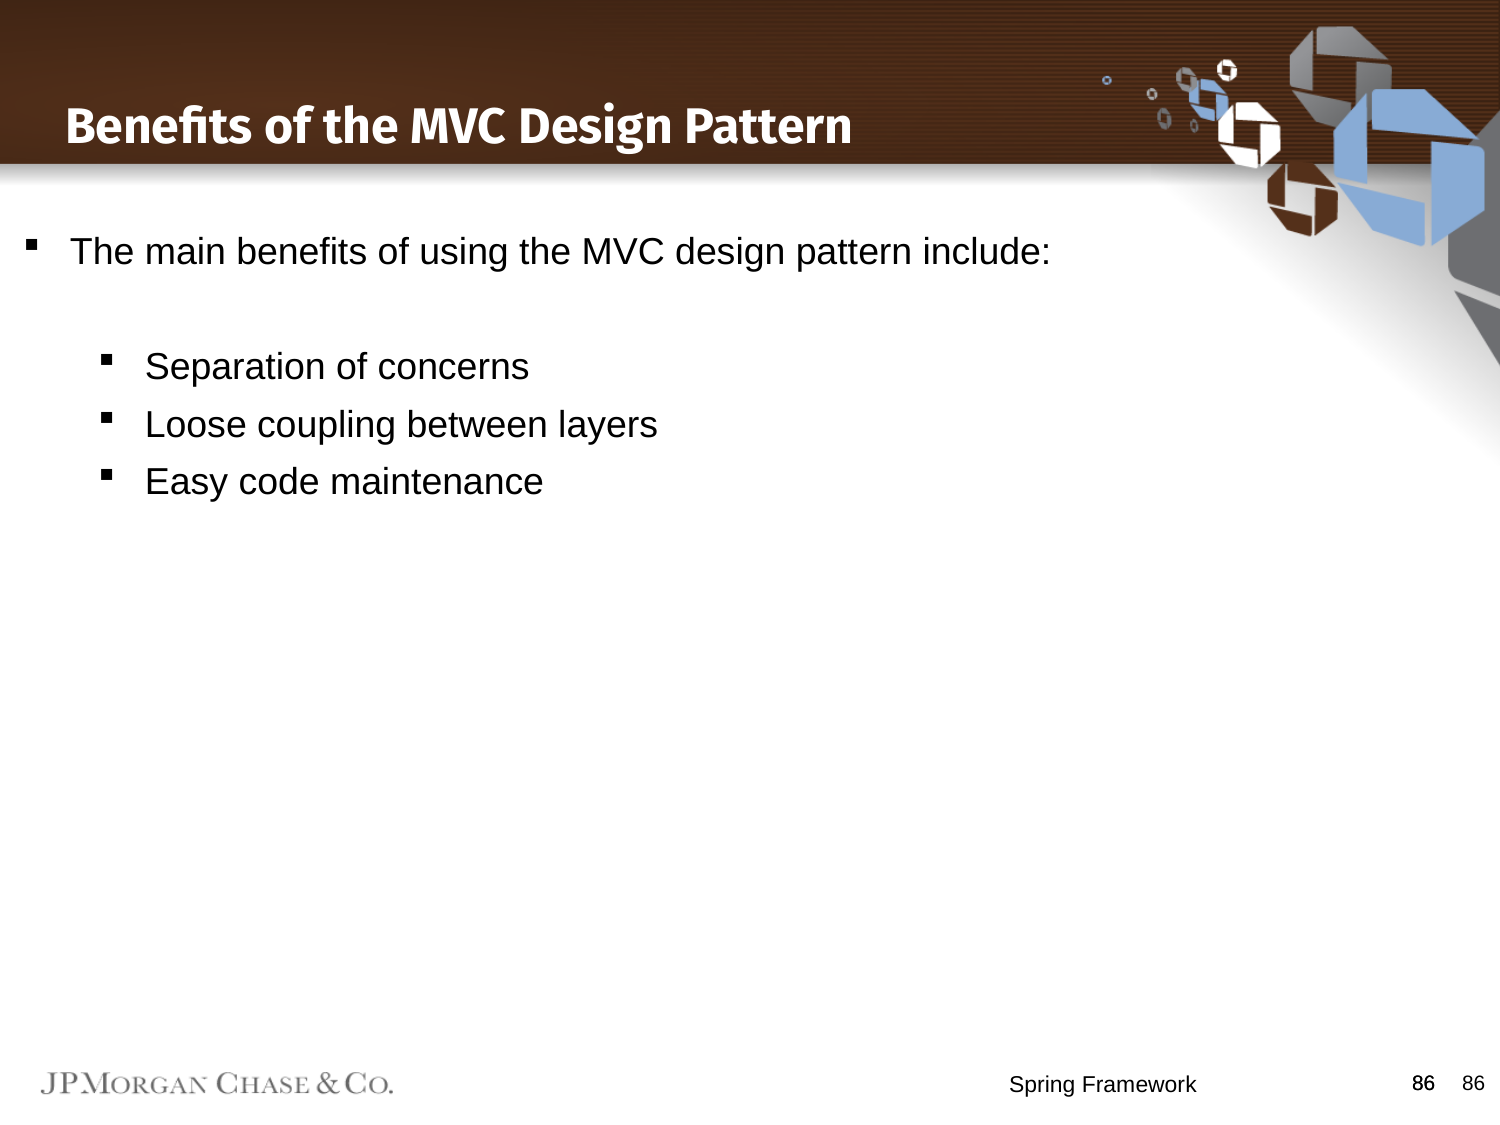

Benefits of the MVC Design Pattern
The main benefits of using the MVC design pattern include:

Separation of concerns
Loose coupling between layers
Easy code maintenance

Spring Framework
86
86
86